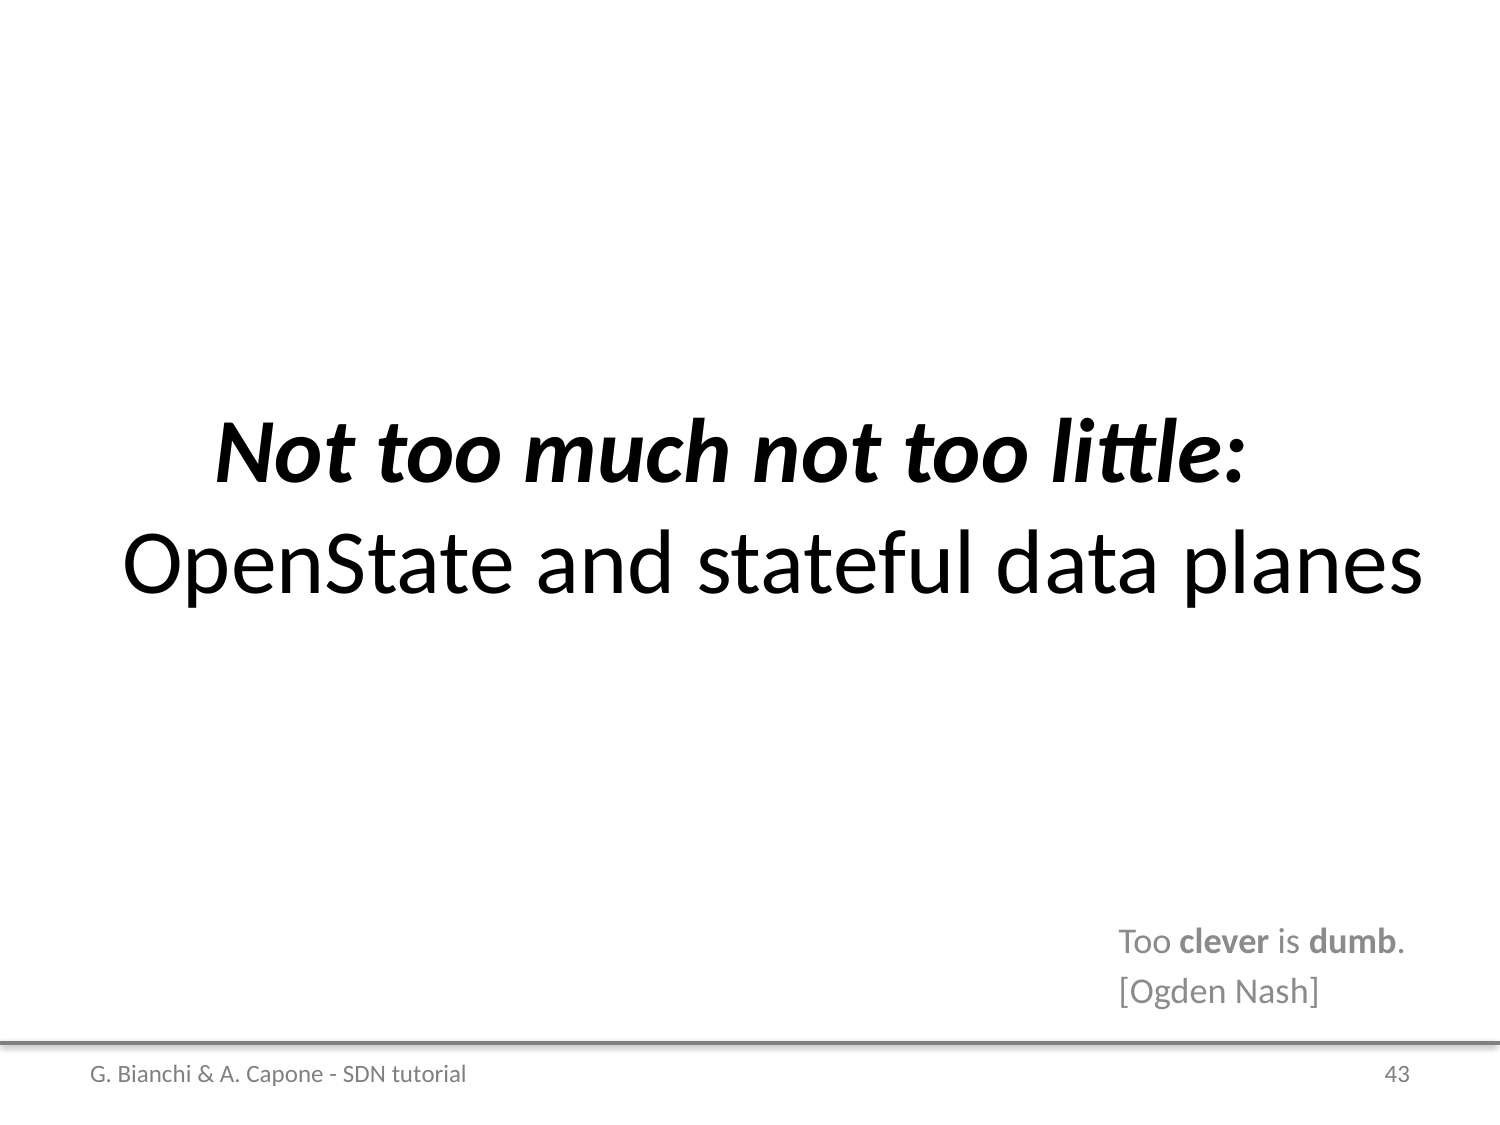

# Not too much not too little: OpenState and stateful data planes
Too clever is dumb.
[Ogden Nash]
G. Bianchi & A. Capone - SDN tutorial
43